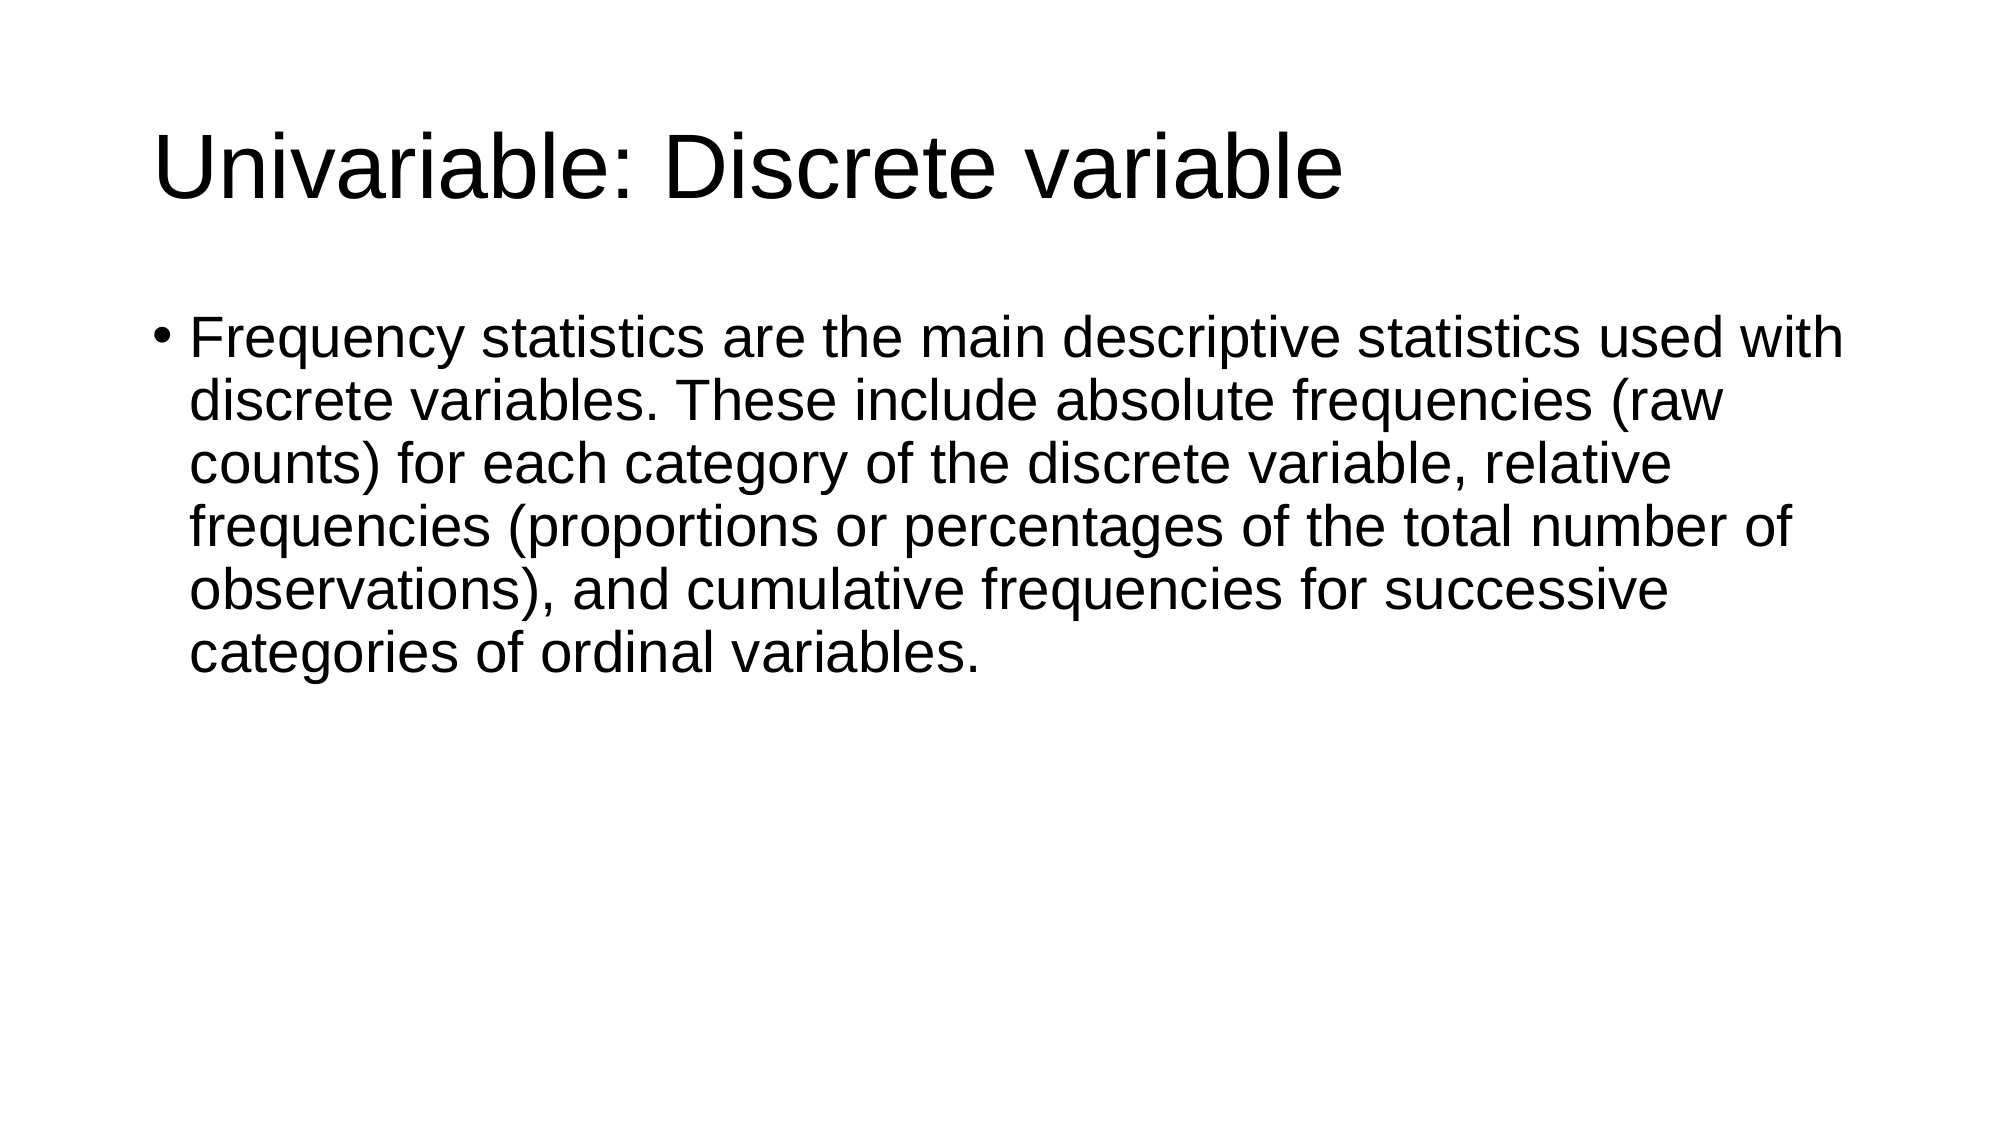

# Univariable: Discrete variable
Frequency statistics are the main descriptive statistics used with discrete variables. These include absolute frequencies (raw counts) for each category of the discrete variable, relative frequencies (proportions or percentages of the total number of observations), and cumulative frequencies for successive categories of ordinal variables.